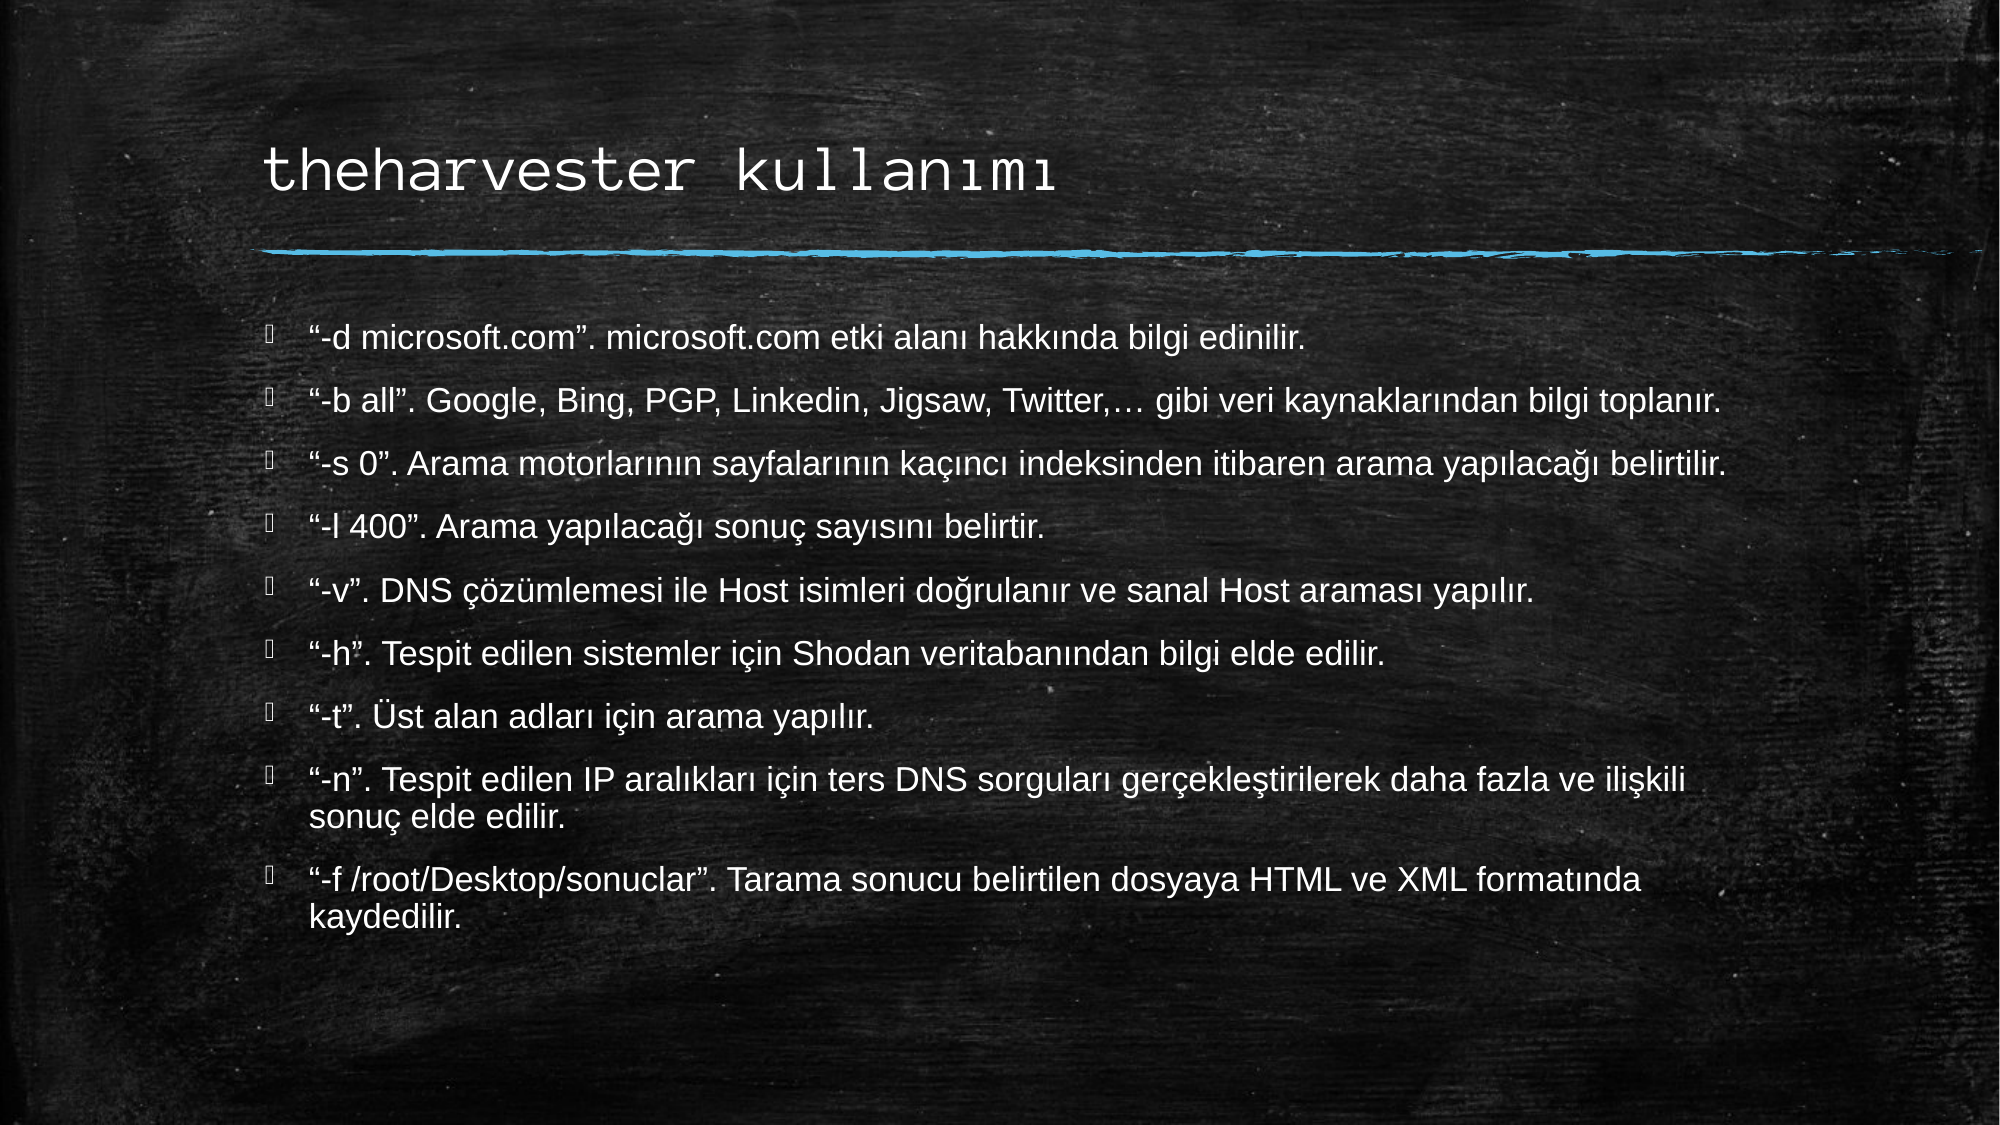

# theharvester kullanımı
“-d microsoft.com”. microsoft.com etki alanı hakkında bilgi edinilir.
“-b all”. Google, Bing, PGP, Linkedin, Jigsaw, Twitter,… gibi veri kaynaklarından bilgi toplanır.
“-s 0”. Arama motorlarının sayfalarının kaçıncı indeksinden itibaren arama yapılacağı belirtilir.
“-l 400”. Arama yapılacağı sonuç sayısını belirtir.
“-v”. DNS çözümlemesi ile Host isimleri doğrulanır ve sanal Host araması yapılır.
“-h”. Tespit edilen sistemler için Shodan veritabanından bilgi elde edilir.
“-t”. Üst alan adları için arama yapılır.
“-n”. Tespit edilen IP aralıkları için ters DNS sorguları gerçekleştirilerek daha fazla ve ilişkili sonuç elde edilir.
“-f /root/Desktop/sonuclar”. Tarama sonucu belirtilen dosyaya HTML ve XML formatında kaydedilir.